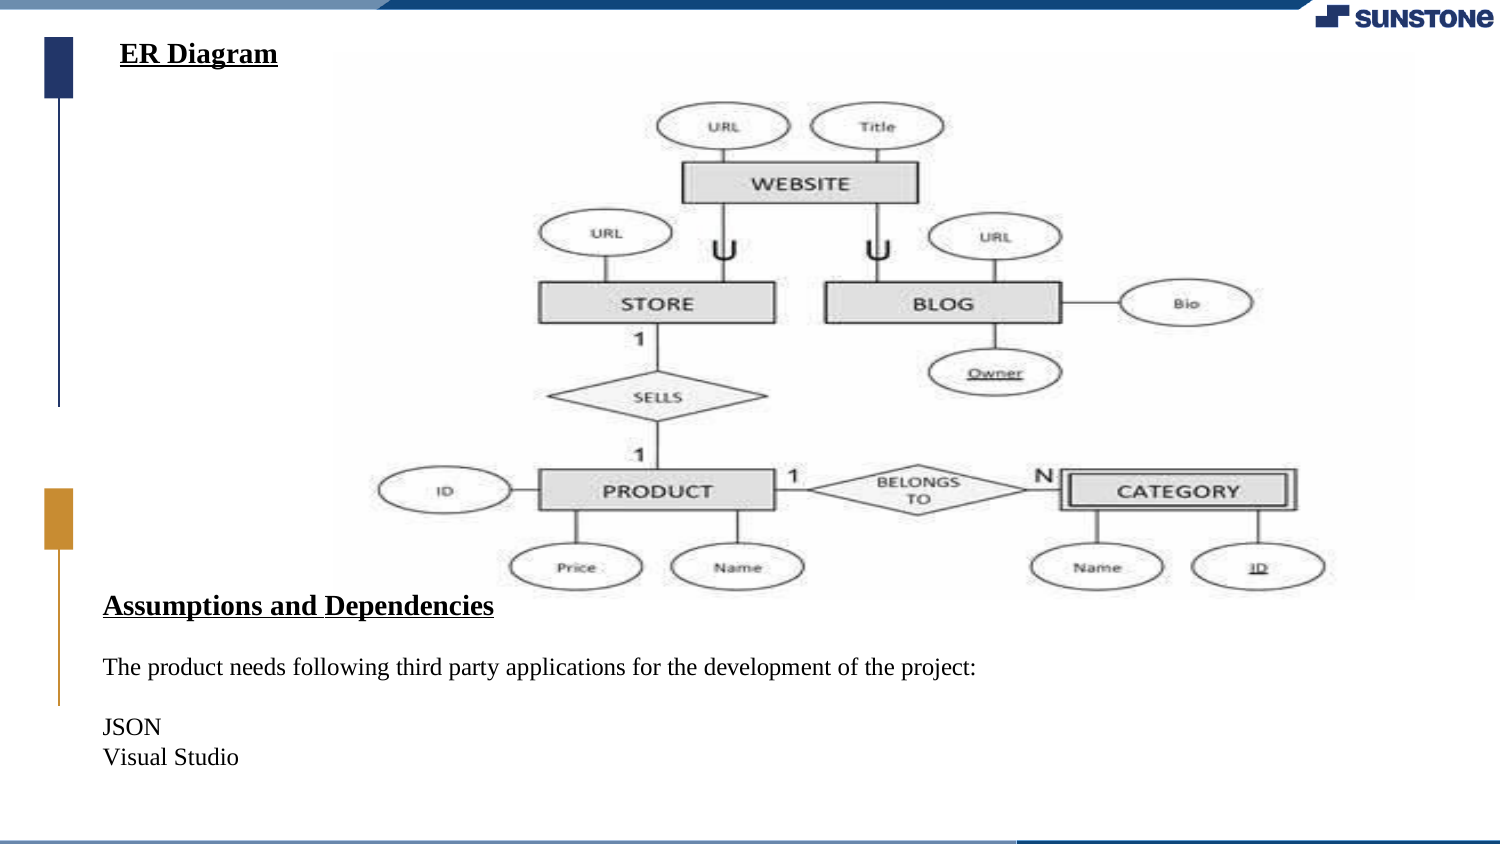

ER Diagram

Assumptions and Dependencies

The product needs following third party applications for the development of the project:

JSON
Visual Studio